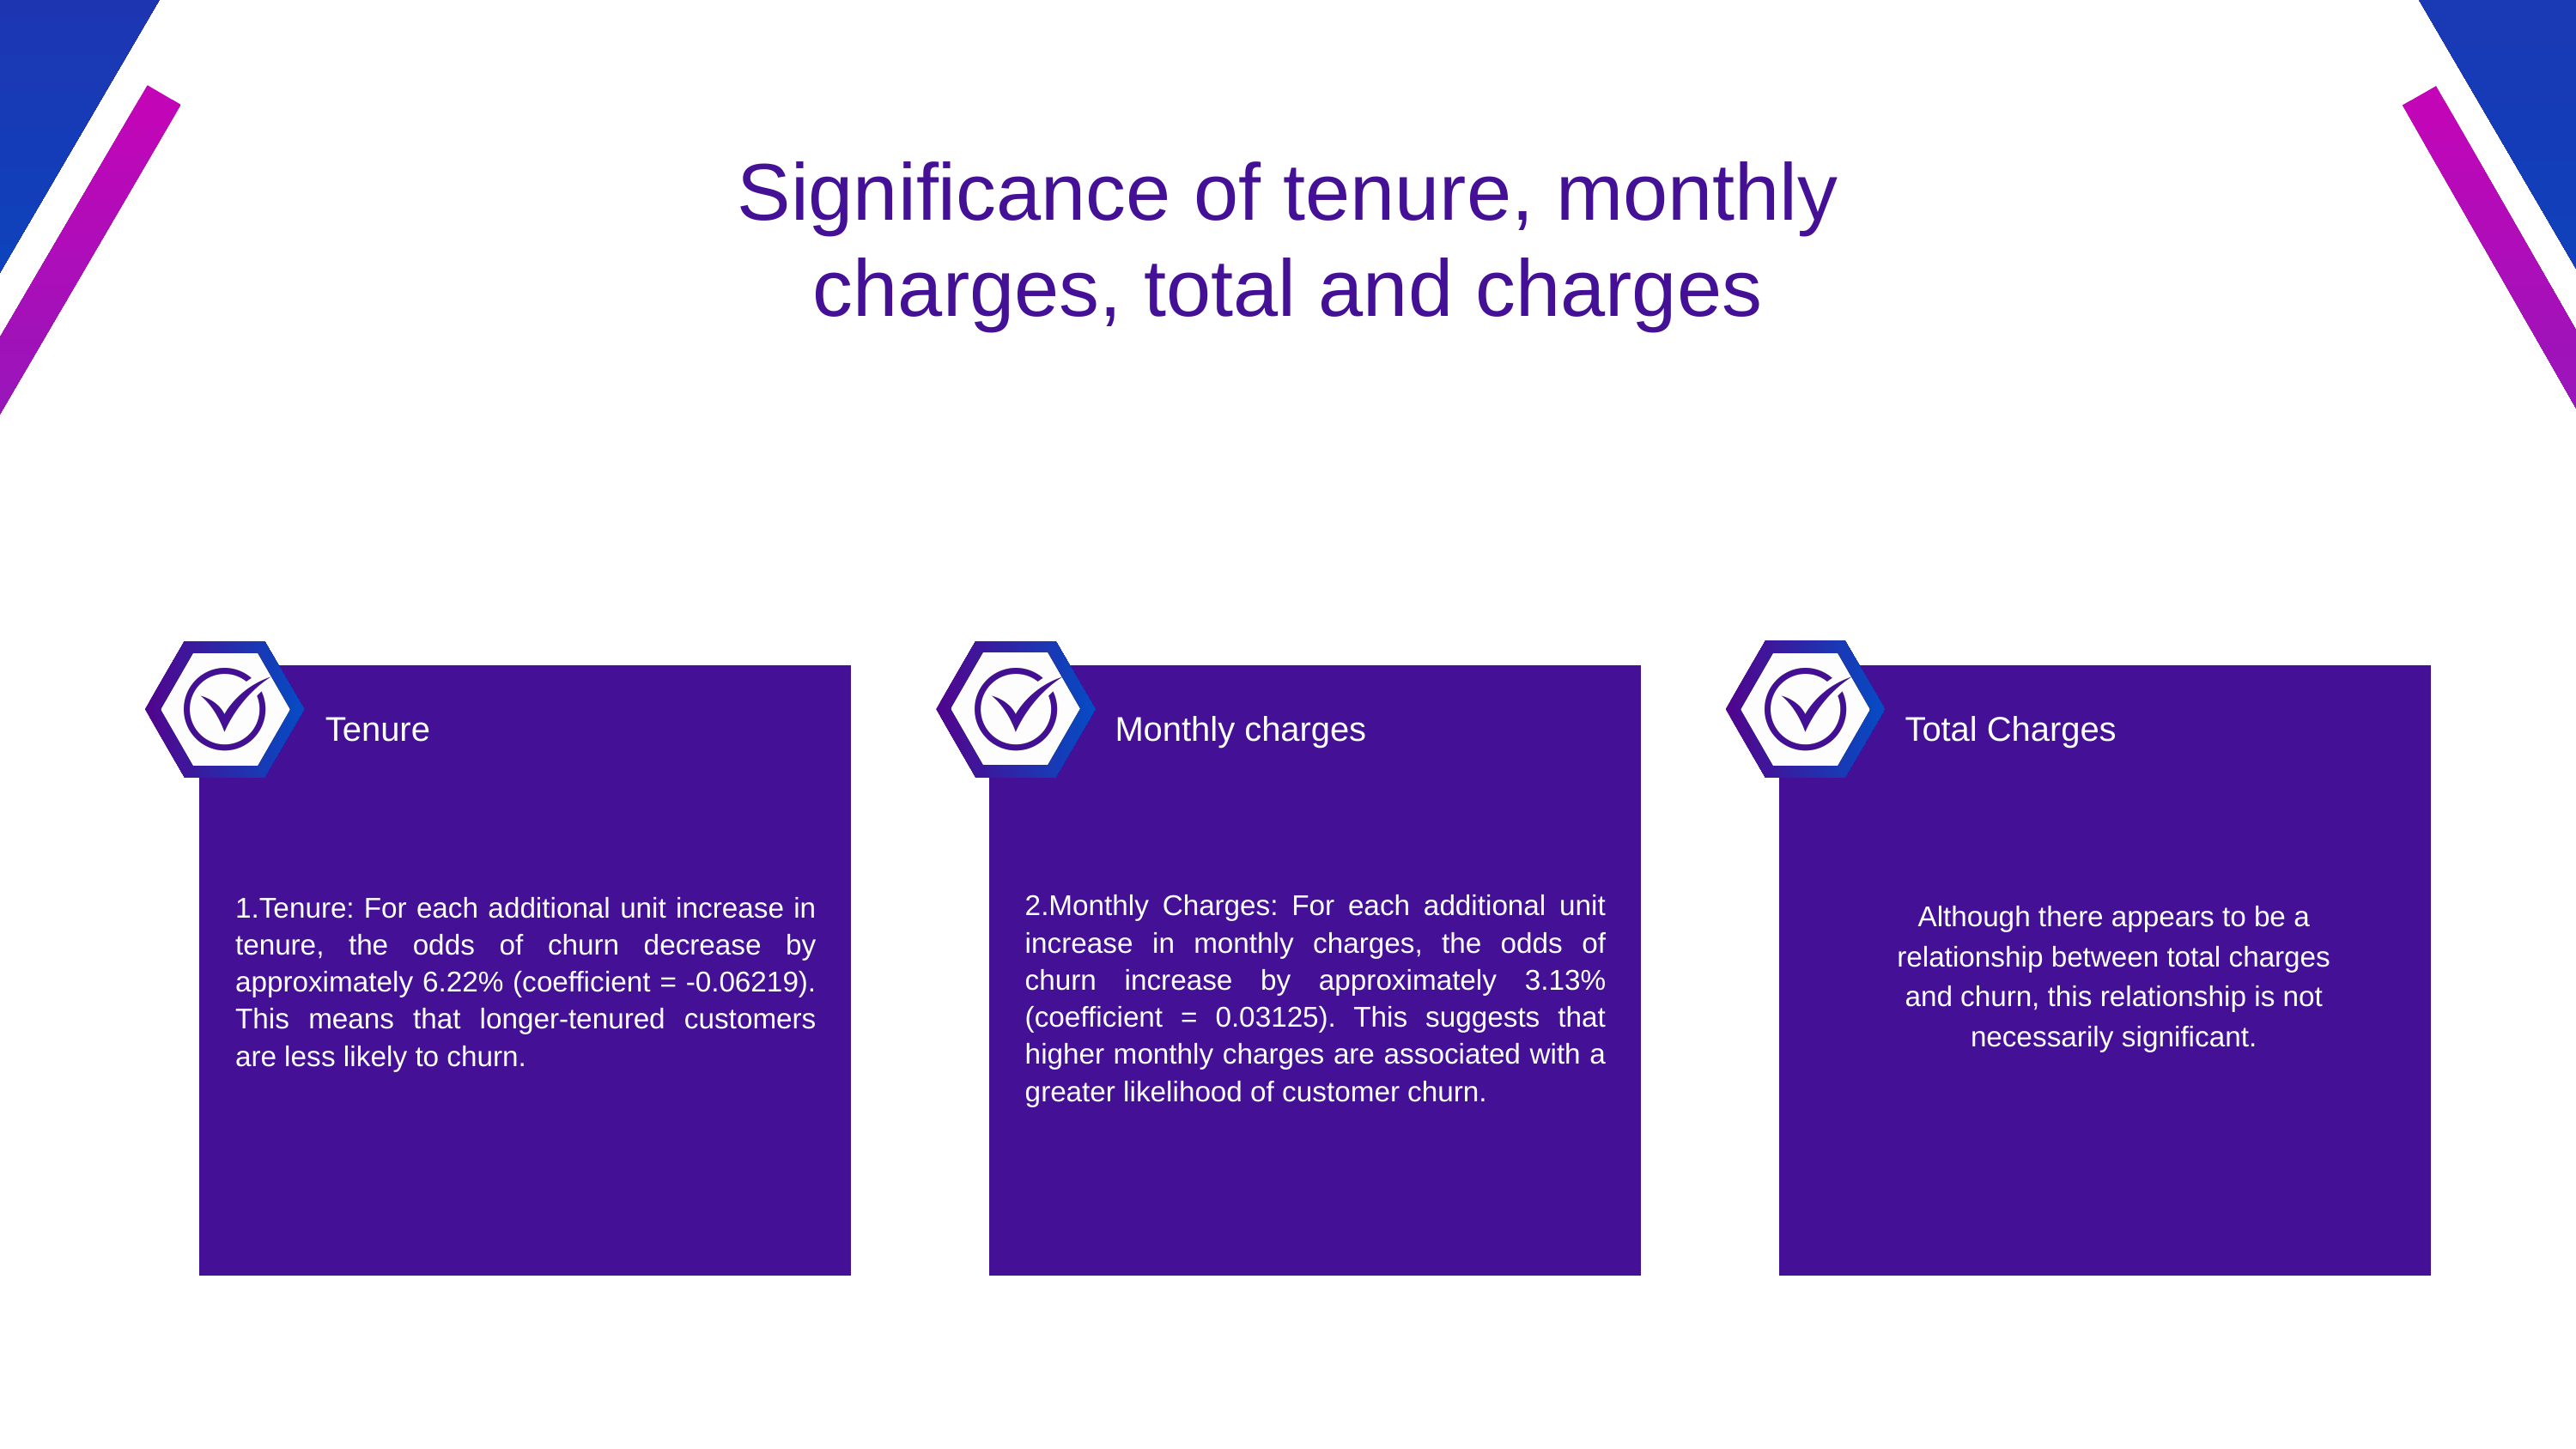

Significance of tenure, monthly charges, total and charges

Tenure
Monthly charges
Total Charges

2.Monthly Charges: For each additional unit increase in monthly charges, the odds of churn increase by approximately 3.13% (coefficient = 0.03125). This suggests that higher monthly charges are associated with a greater likelihood of customer churn.

1.Tenure: For each additional unit increase in tenure, the odds of churn decrease by approximately 6.22% (coefficient = -0.06219). This means that longer-tenured customers are less likely to churn.
Although there appears to be a relationship between total charges and churn, this relationship is not necessarily significant.